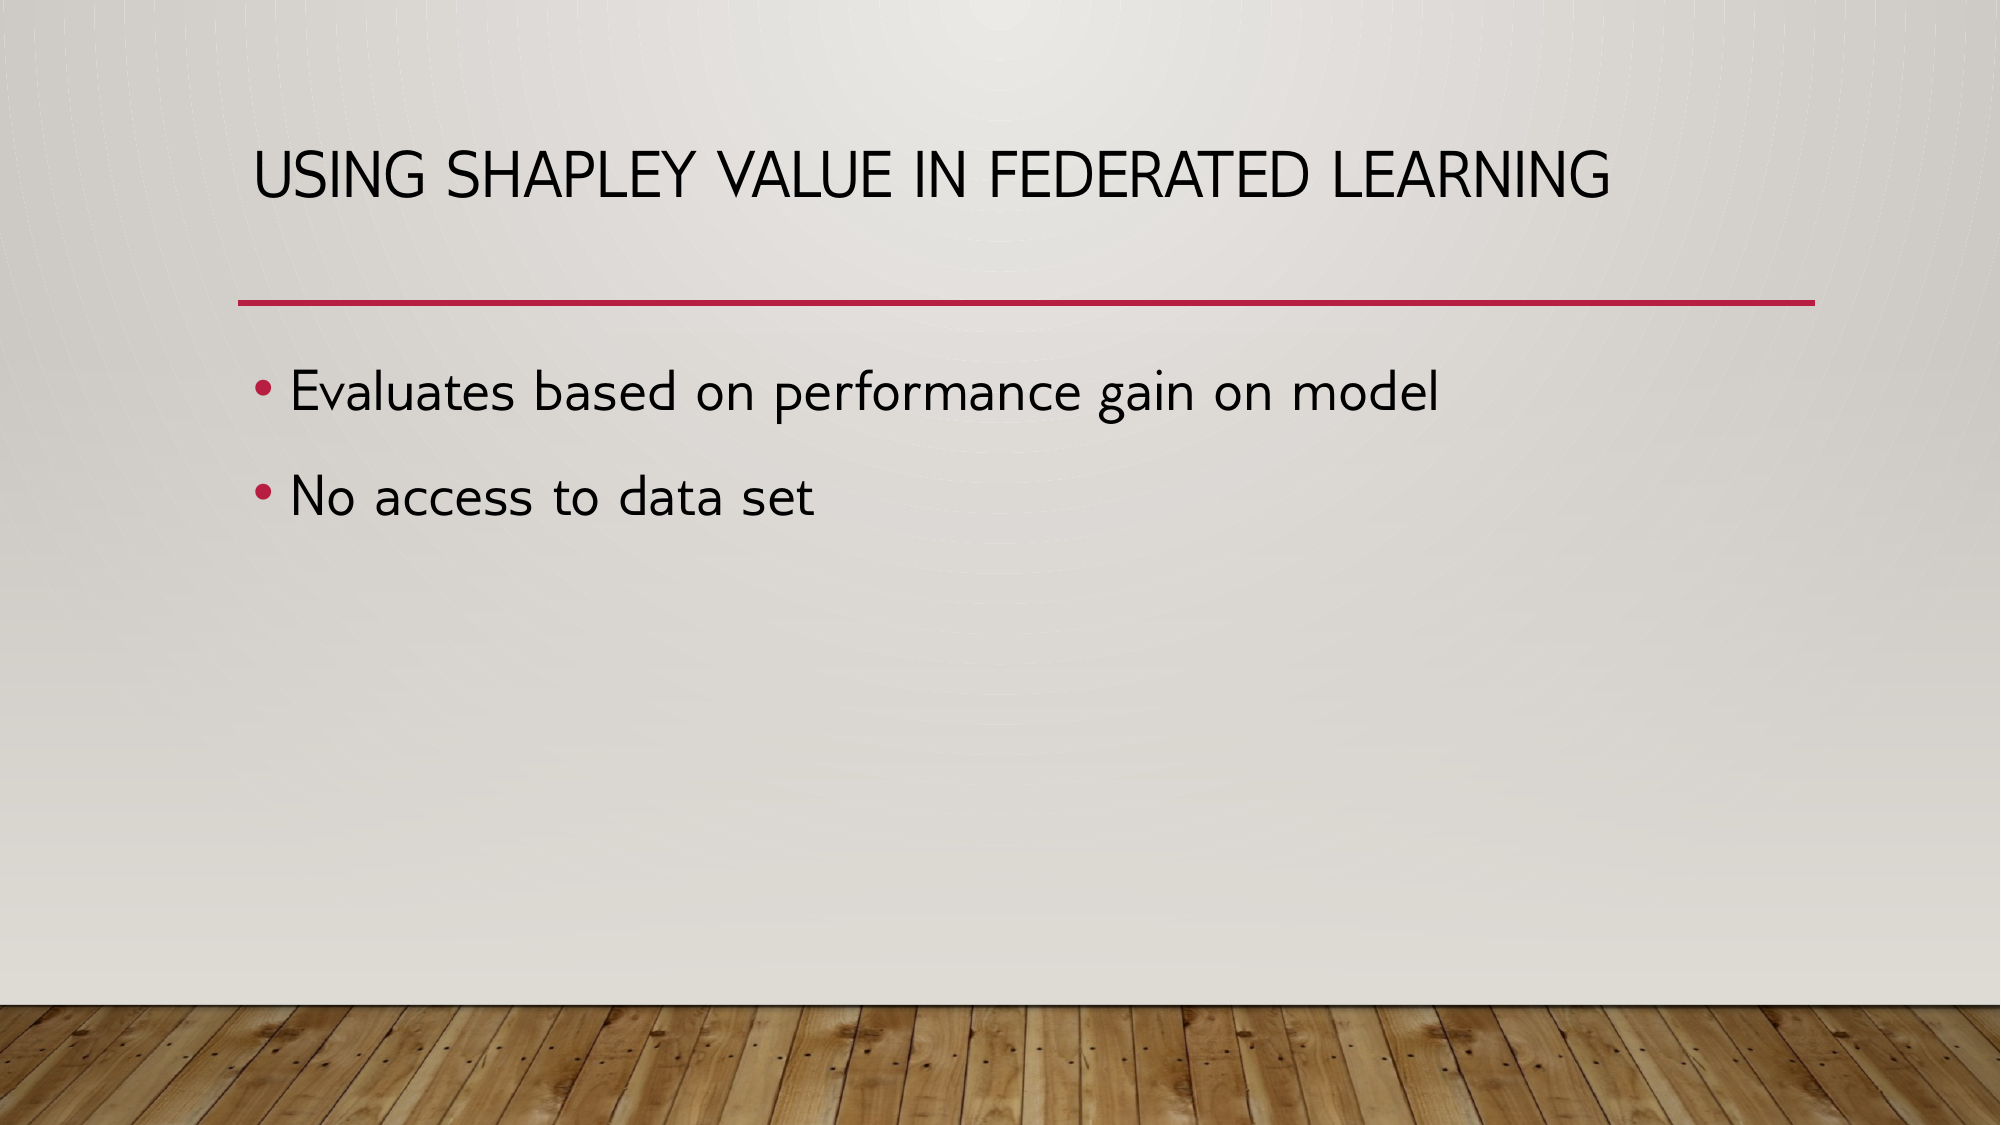

# Using Shapley Value in Federated Learning
Evaluates based on performance gain on model
No access to data set